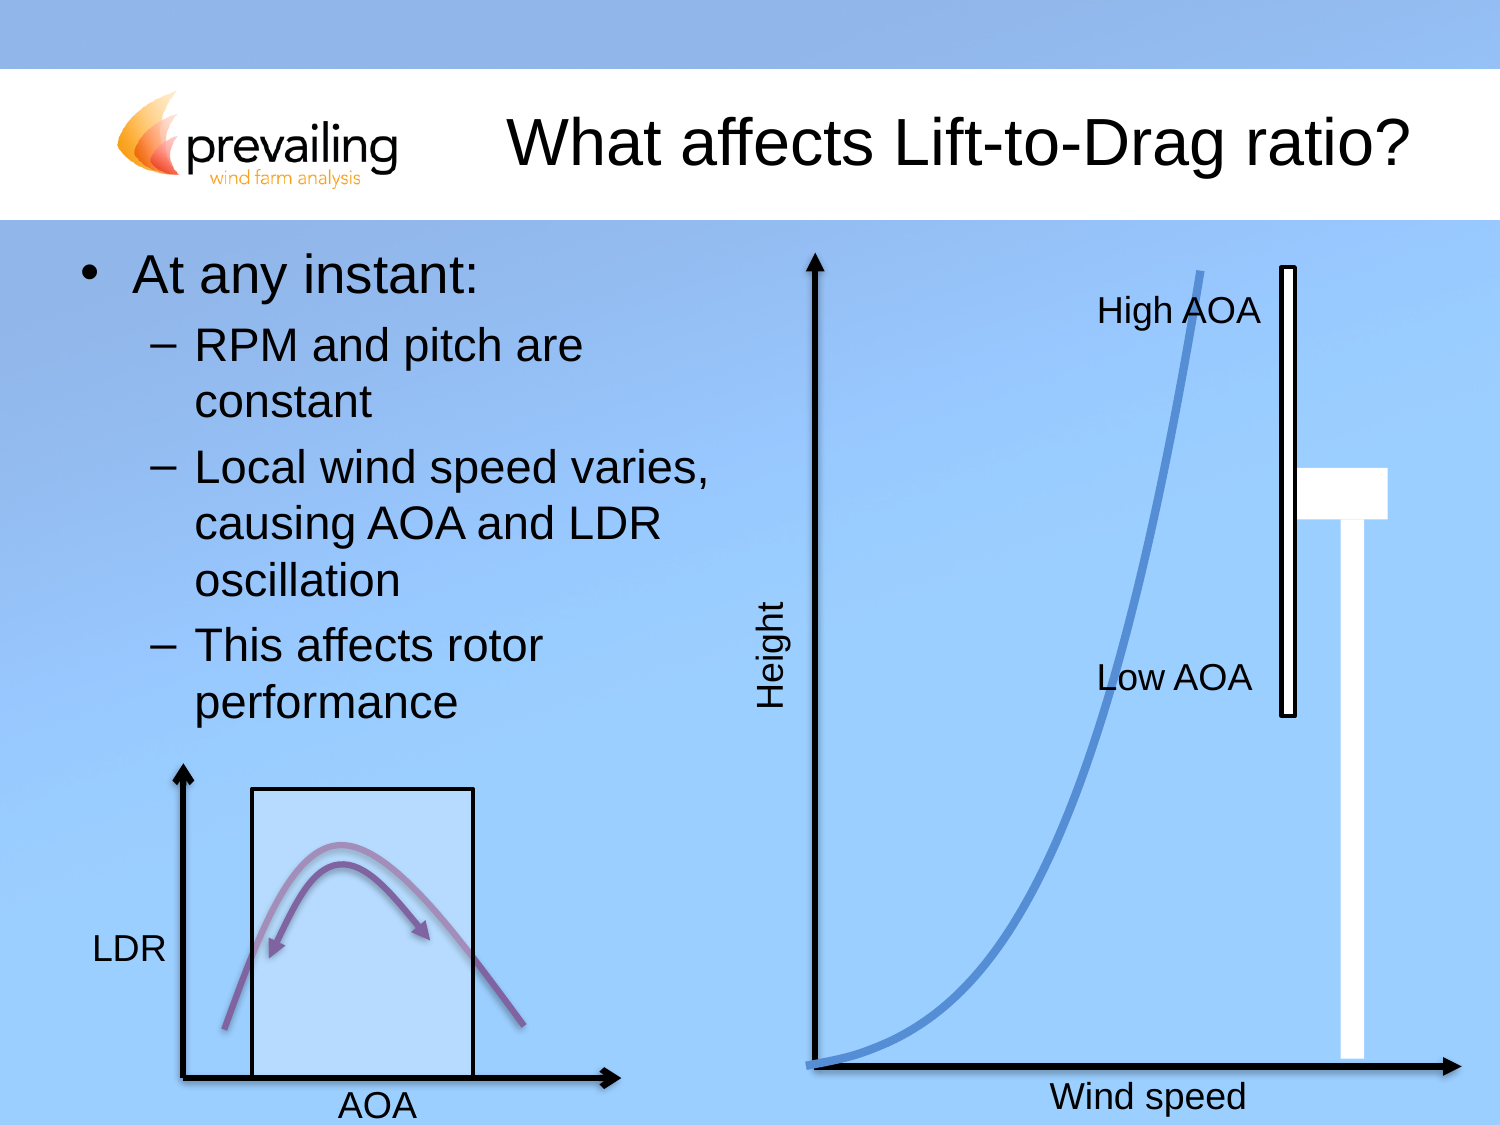

# What affects Lift-to-Drag ratio?

### Chart

| Category |  |
|---|---|
At any instant:
RPM and pitch are constant
Local wind speed varies, causing AOA and LDR oscillation
This affects rotor performance

High AOA

Height
Low AOA

LDR
AOA

Wind speed